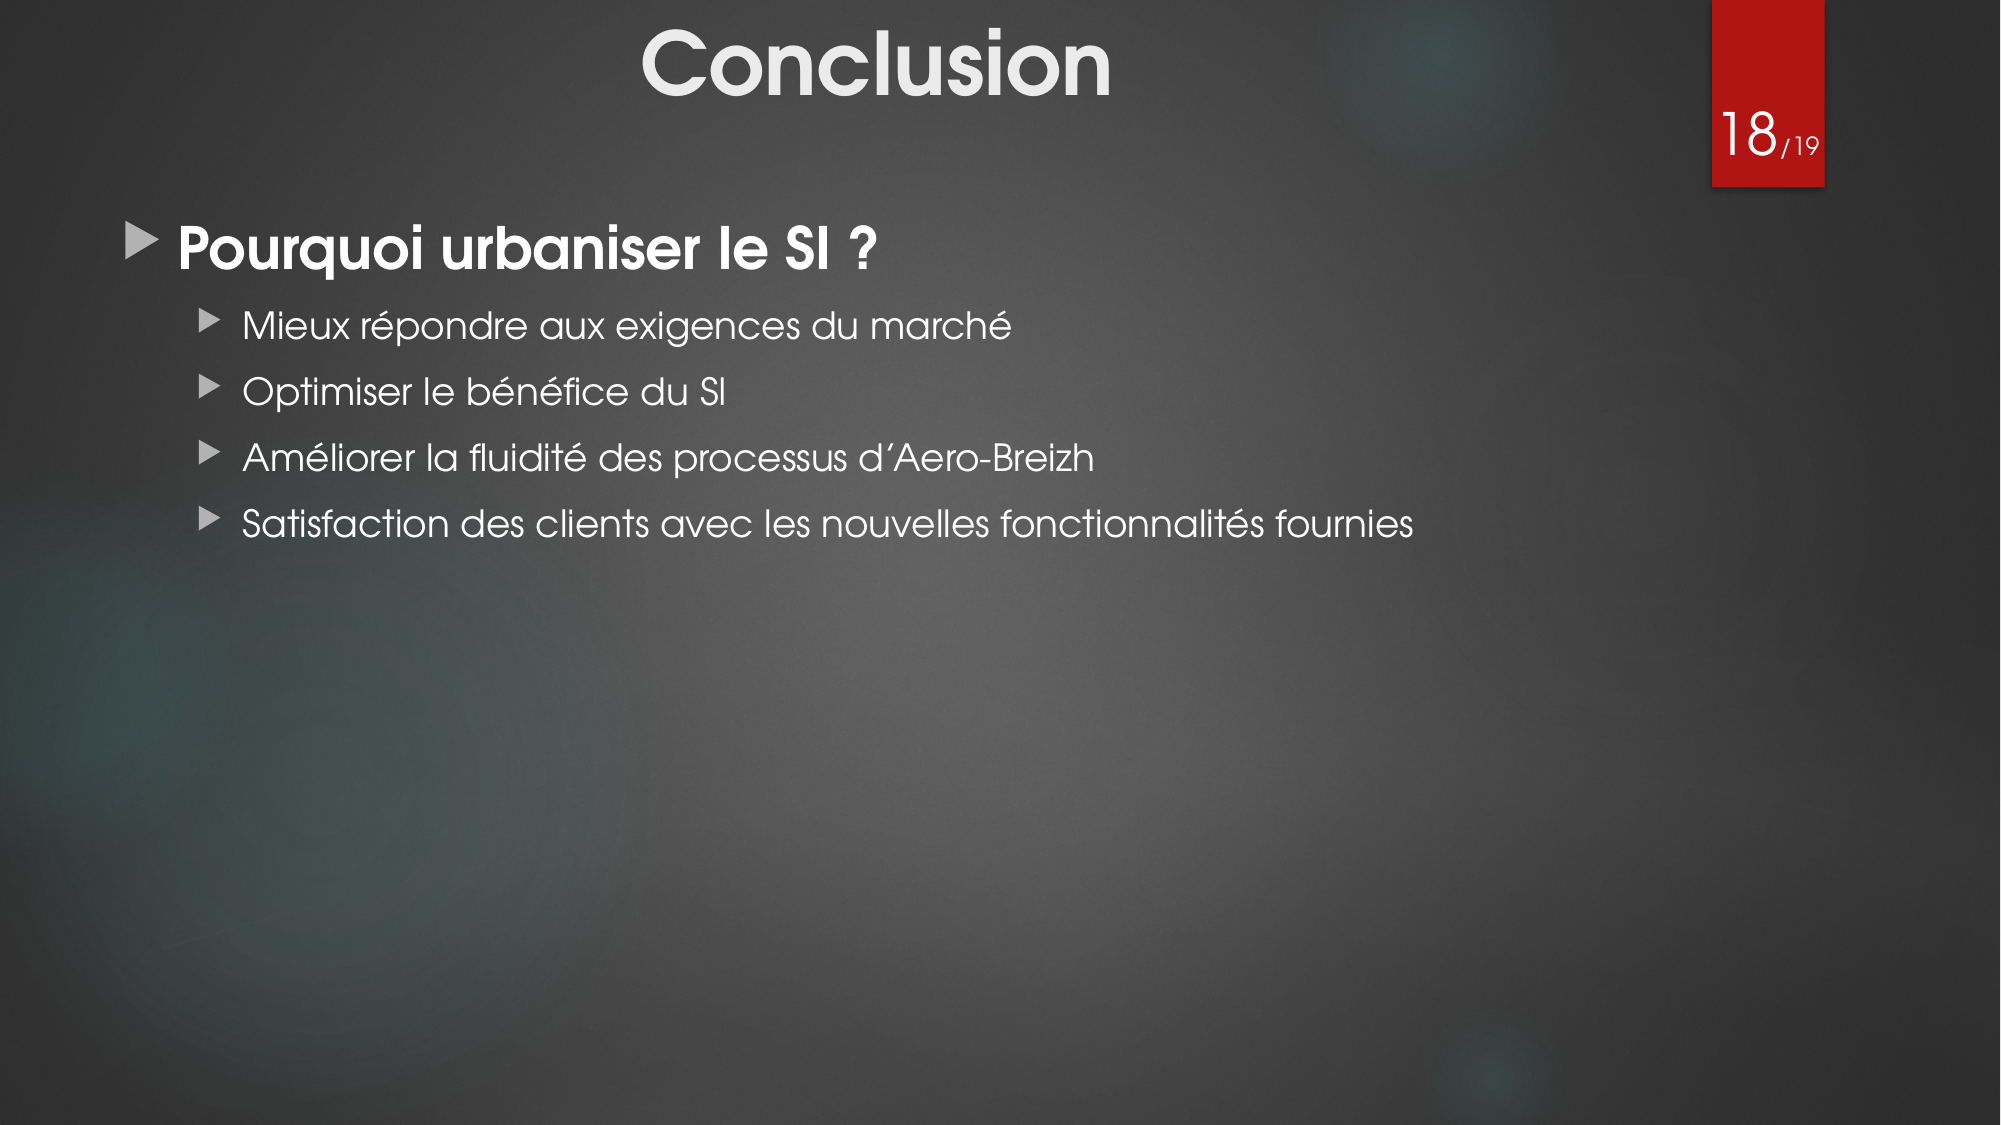

# Conclusion
18/19
Pourquoi urbaniser le SI ?
Mieux répondre aux exigences du marché
Optimiser le bénéfice du SI
Améliorer la fluidité des processus d’Aero-Breizh
Satisfaction des clients avec les nouvelles fonctionnalités fournies